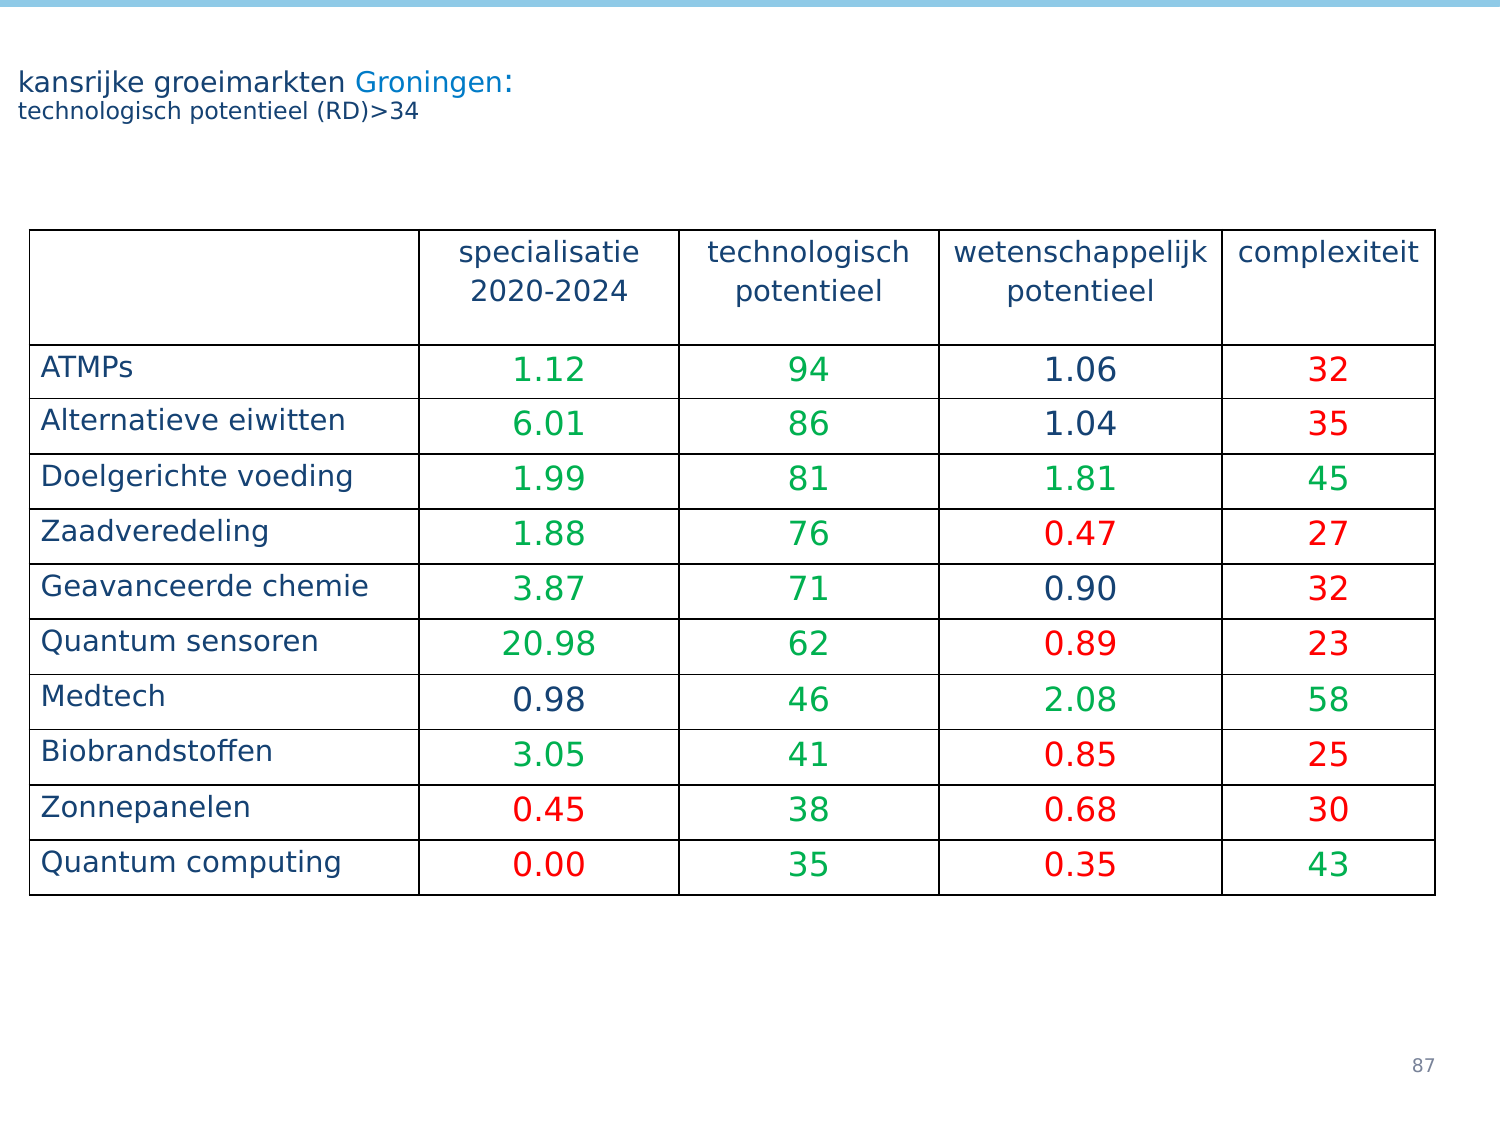

# kansrijke groeimarkten Groningen: technologisch potentieel (RD)>34
|  | specialisatie 2020-2024 | technologisch potentieel | wetenschappelijk potentieel | complexiteit |
| --- | --- | --- | --- | --- |
| ATMPs | 1.12 | 94 | 1.06 | 32 |
| Alternatieve eiwitten | 6.01 | 86 | 1.04 | 35 |
| Doelgerichte voeding | 1.99 | 81 | 1.81 | 45 |
| Zaadveredeling | 1.88 | 76 | 0.47 | 27 |
| Geavanceerde chemie | 3.87 | 71 | 0.90 | 32 |
| Quantum sensoren | 20.98 | 62 | 0.89 | 23 |
| Medtech | 0.98 | 46 | 2.08 | 58 |
| Biobrandstoffen | 3.05 | 41 | 0.85 | 25 |
| Zonnepanelen | 0.45 | 38 | 0.68 | 30 |
| Quantum computing | 0.00 | 35 | 0.35 | 43 |
87